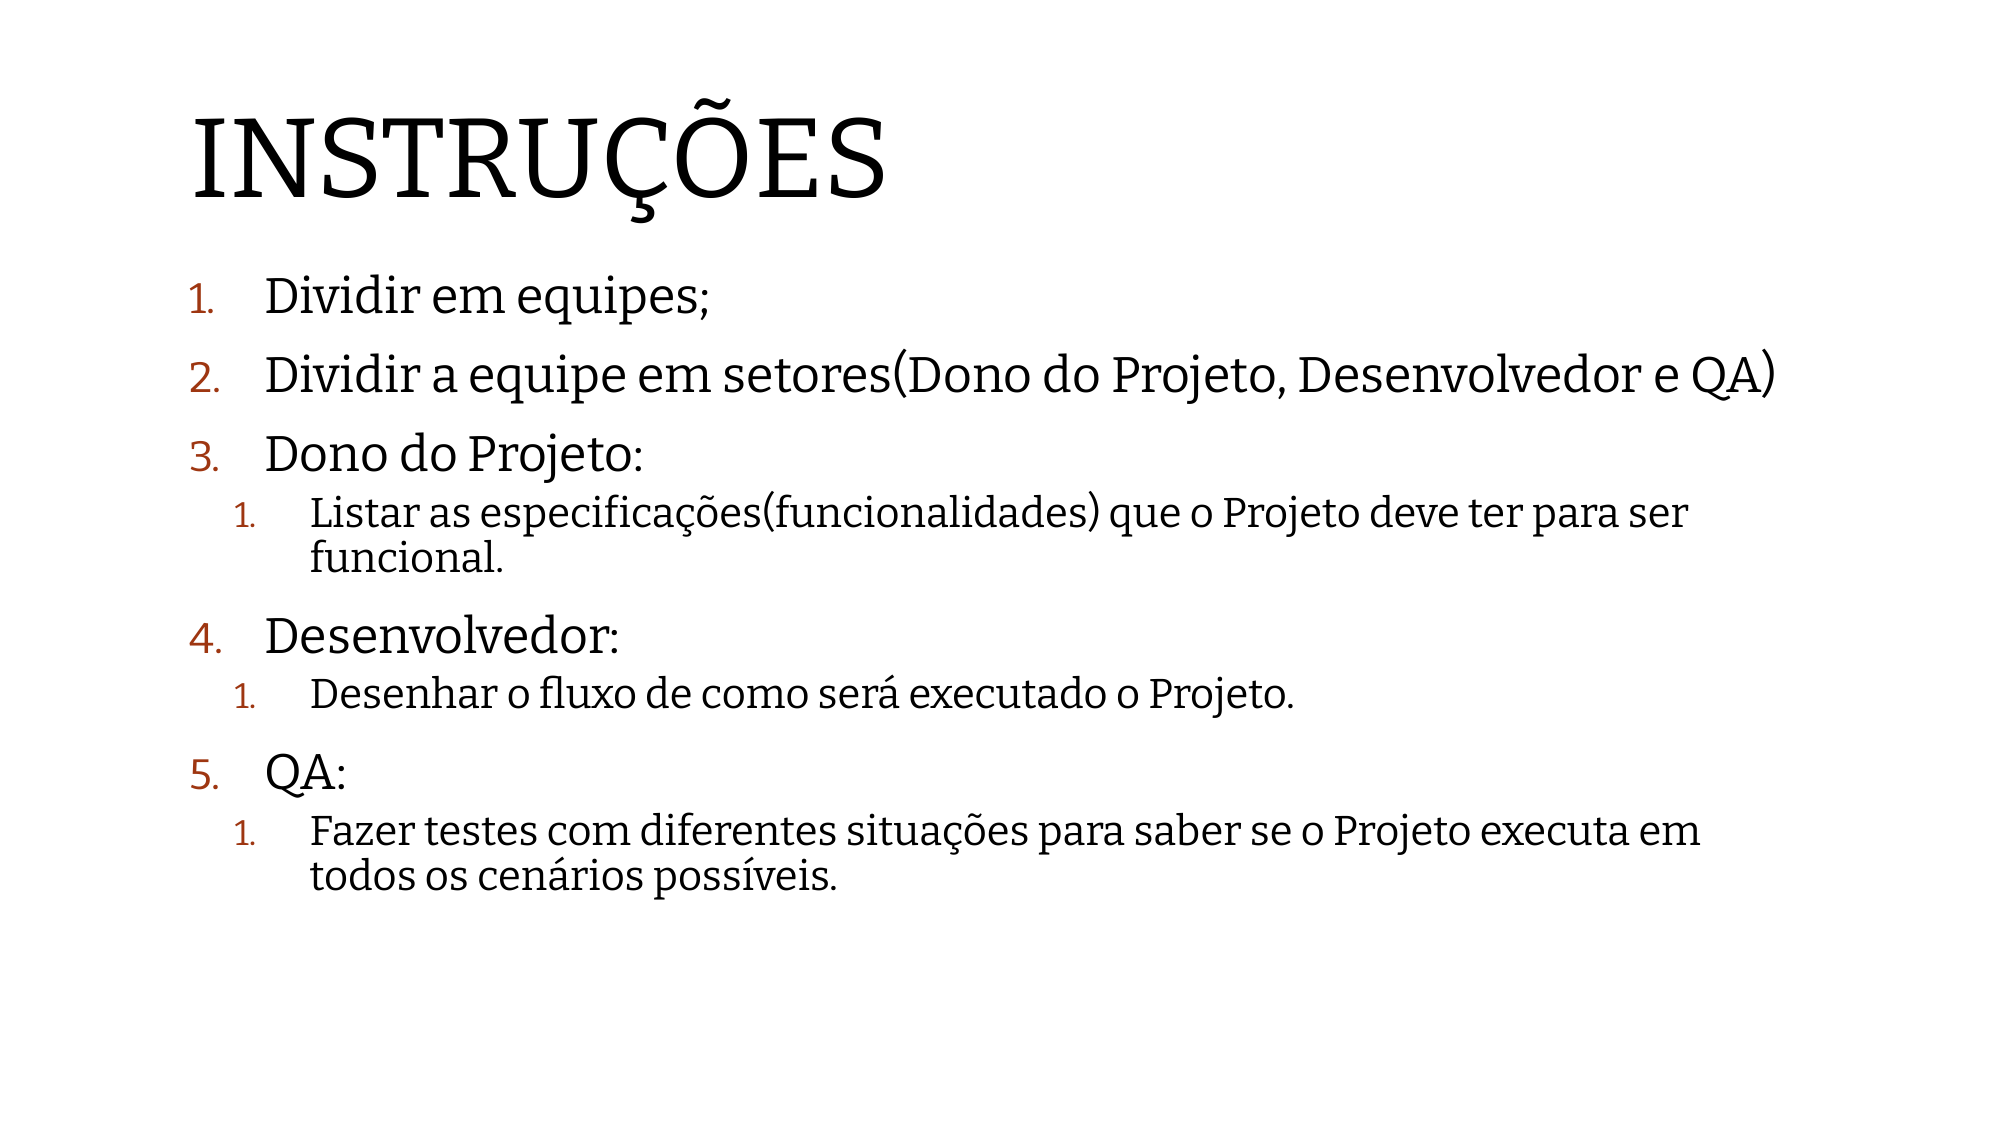

# instruções
Dividir em equipes;
Dividir a equipe em setores(Dono do Projeto, Desenvolvedor e QA)
Dono do Projeto:
Listar as especificações(funcionalidades) que o Projeto deve ter para ser funcional.
Desenvolvedor:
Desenhar o fluxo de como será executado o Projeto.
QA:
Fazer testes com diferentes situações para saber se o Projeto executa em todos os cenários possíveis.